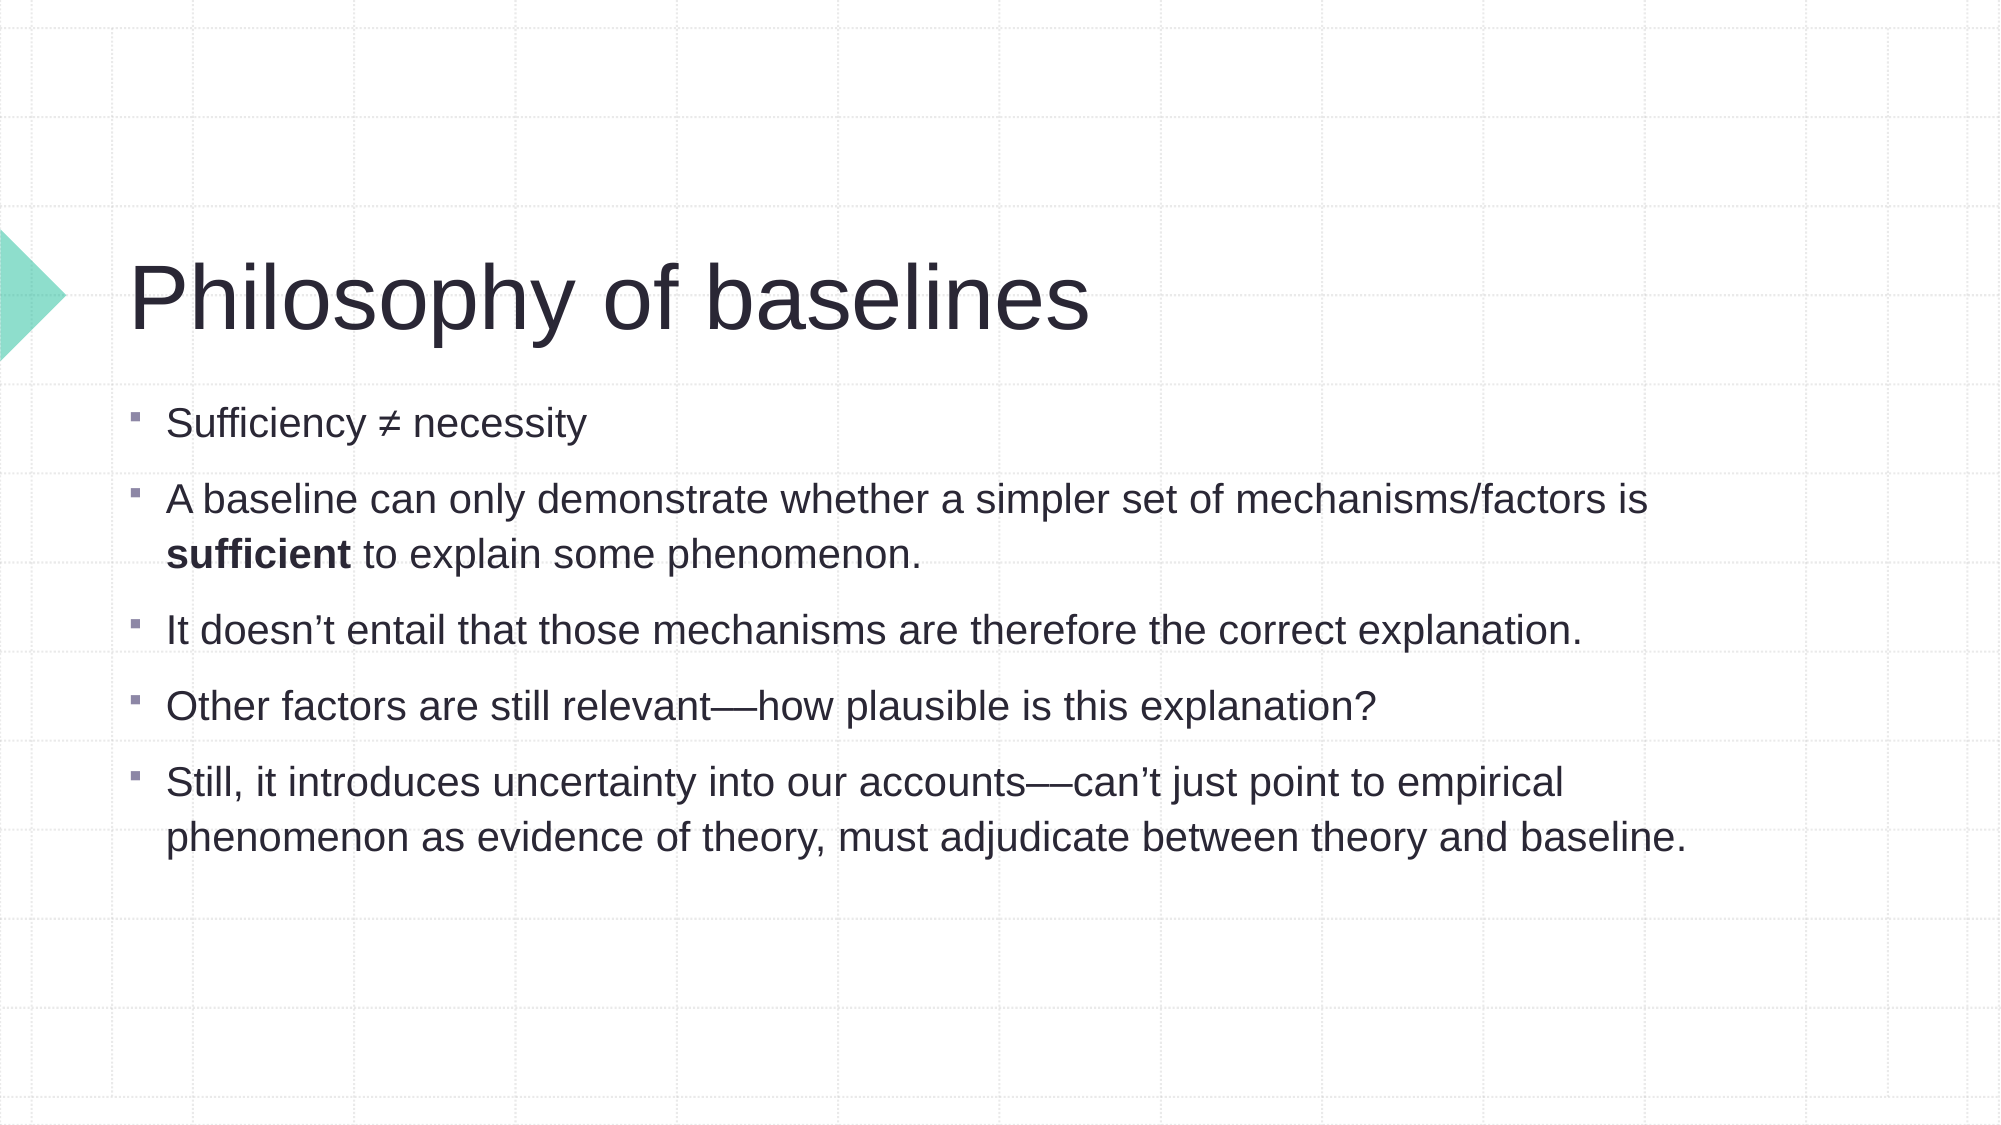

# Philosophy of baselines
Sufficiency ≠ necessity
A baseline can only demonstrate whether a simpler set of mechanisms/factors is sufficient to explain some phenomenon.
It doesn’t entail that those mechanisms are therefore the correct explanation.
Other factors are still relevant––how plausible is this explanation?
Still, it introduces uncertainty into our accounts––can’t just point to empirical phenomenon as evidence of theory, must adjudicate between theory and baseline.